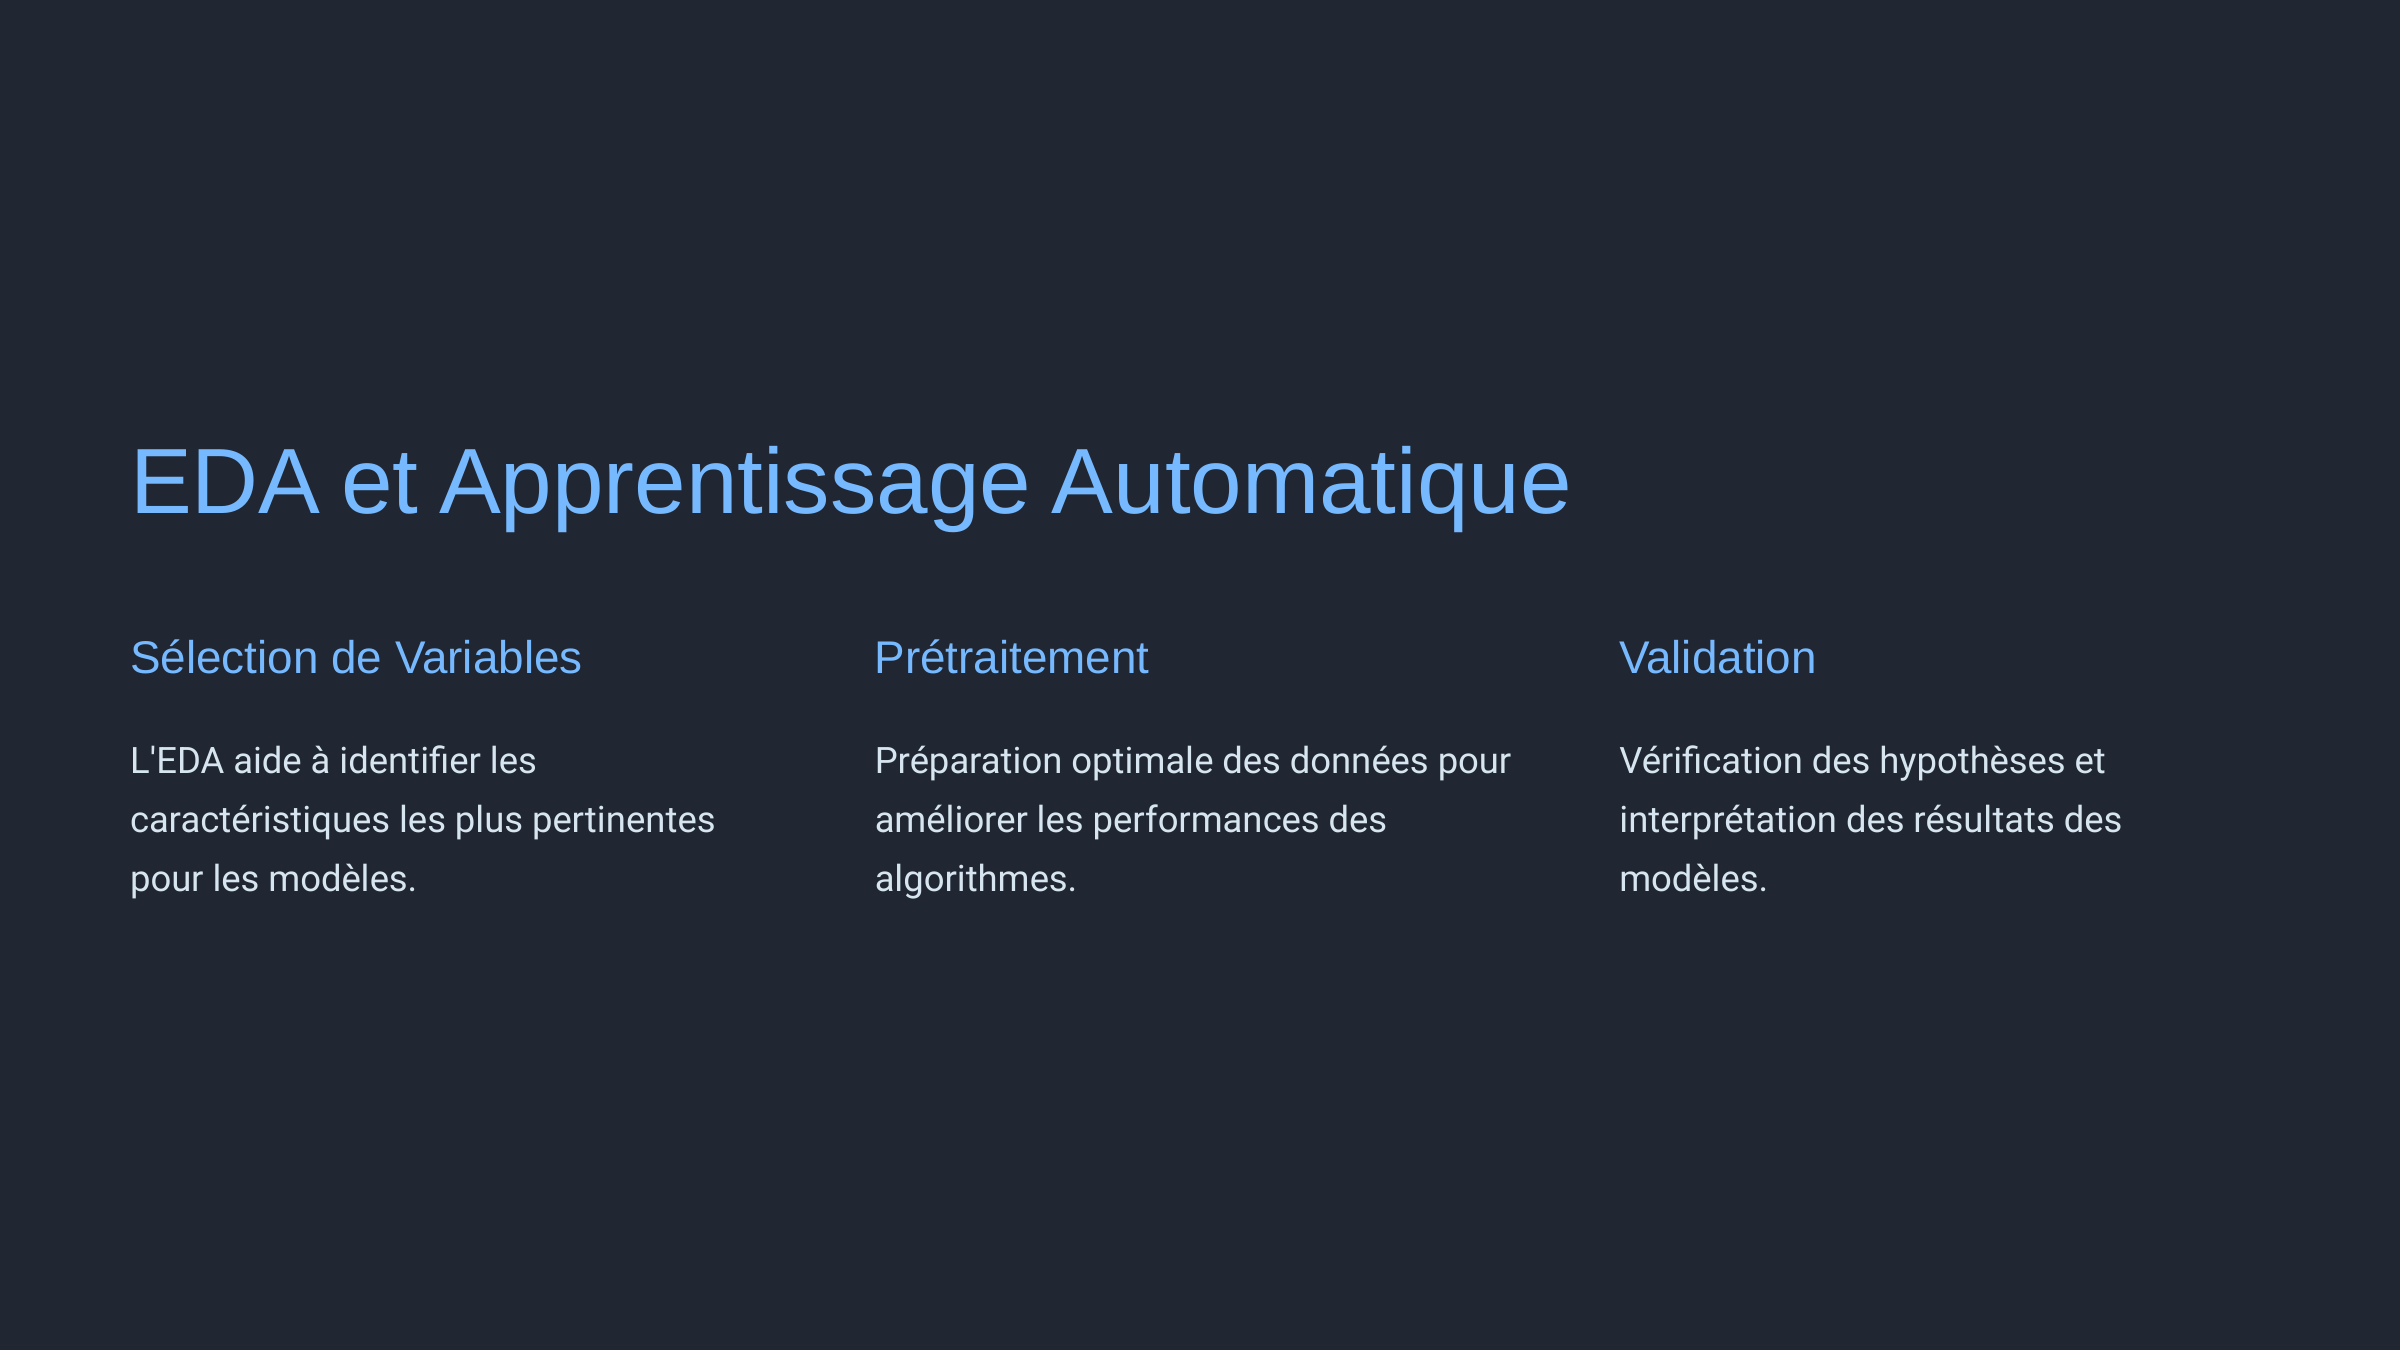

EDA et Apprentissage Automatique
Sélection de Variables
Prétraitement
Validation
L'EDA aide à identifier les caractéristiques les plus pertinentes pour les modèles.
Préparation optimale des données pour améliorer les performances des algorithmes.
Vérification des hypothèses et interprétation des résultats des modèles.